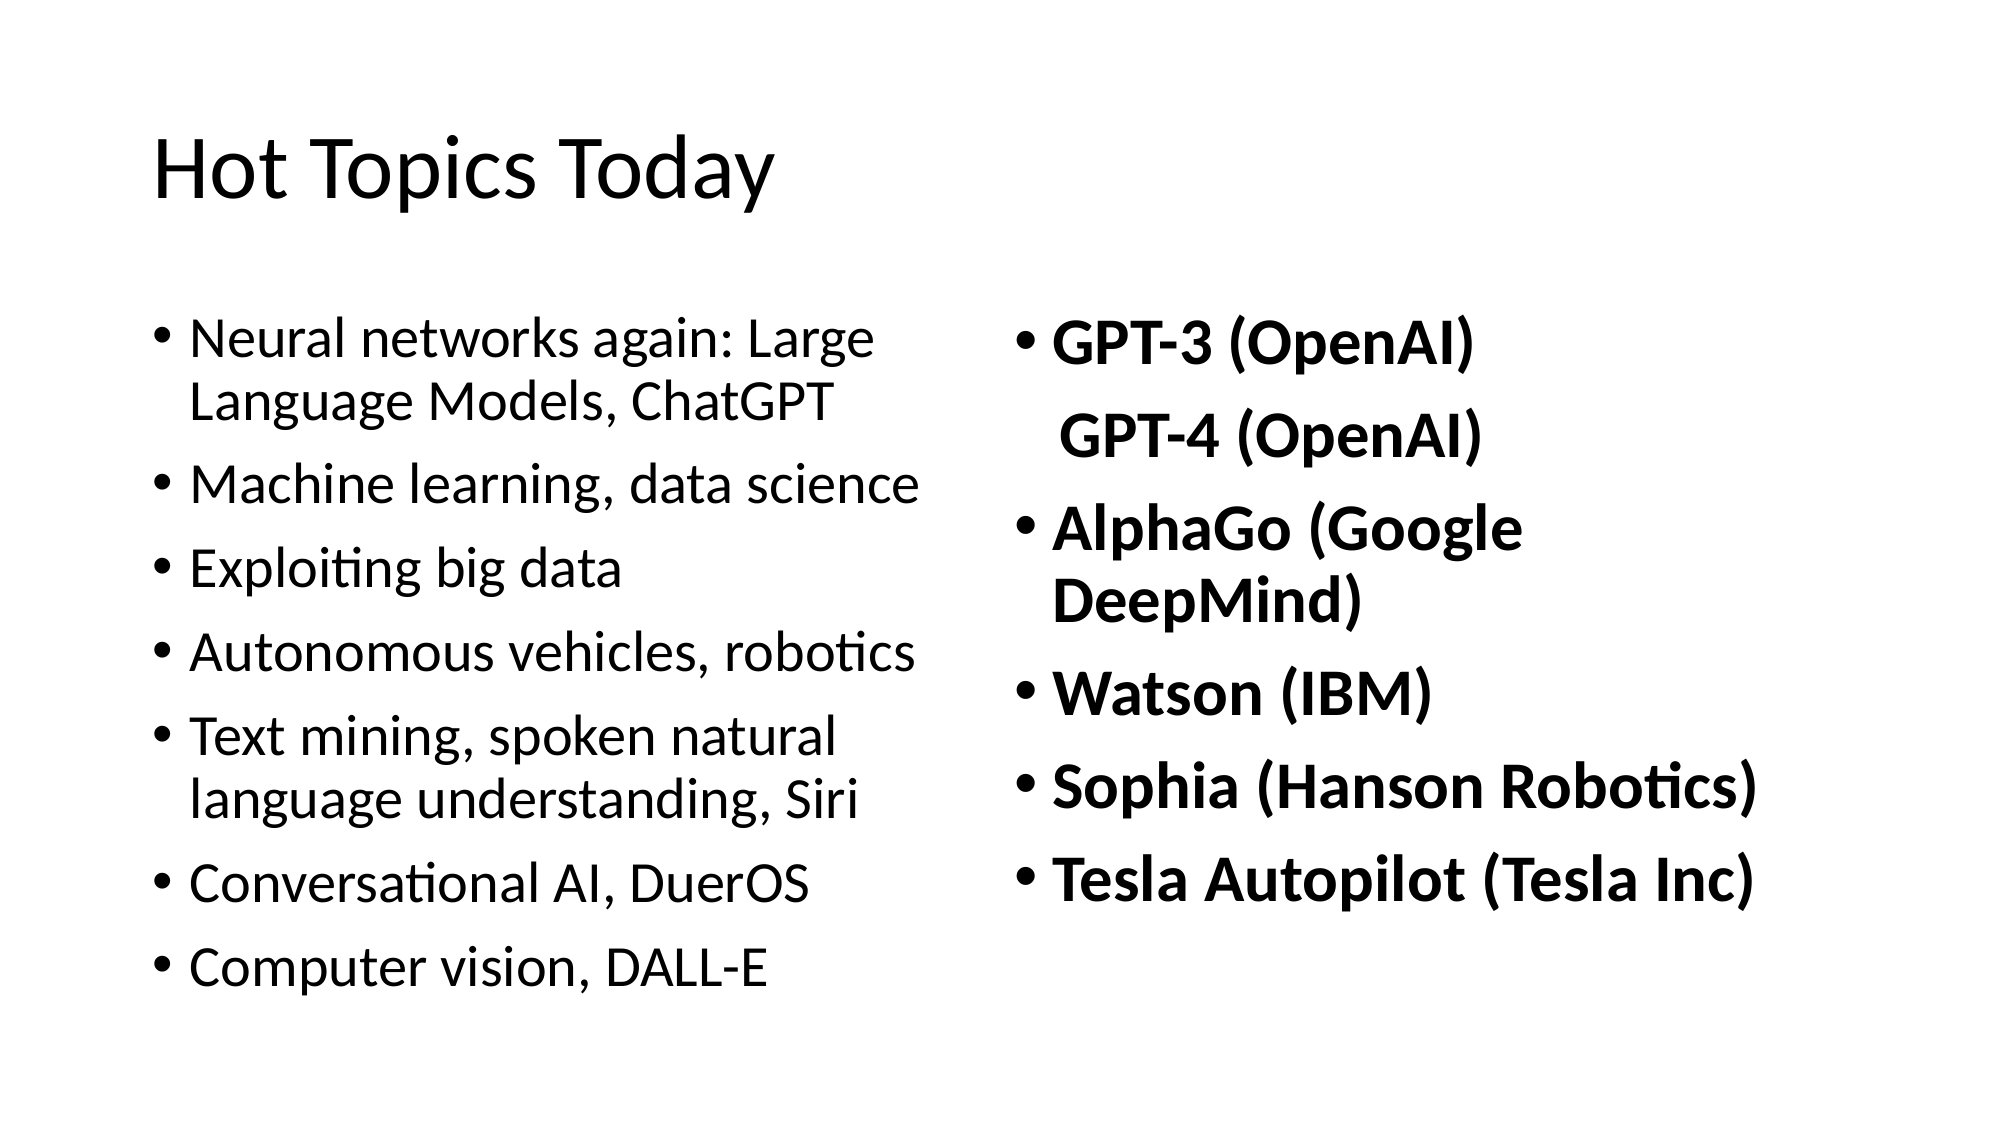

# Hot Topics Today
Neural networks again: Large Language Models, ChatGPT
Machine learning, data science
Exploiting big data
Autonomous vehicles, robotics
Text mining, spoken natural language understanding, Siri
Conversational AI, DuerOS
Computer vision, DALL-E

GPT-3 (OpenAI)
   GPT-4 (OpenAI)
AlphaGo (Google DeepMind)
Watson (IBM)
Sophia (Hanson Robotics)
Tesla Autopilot (Tesla Inc)